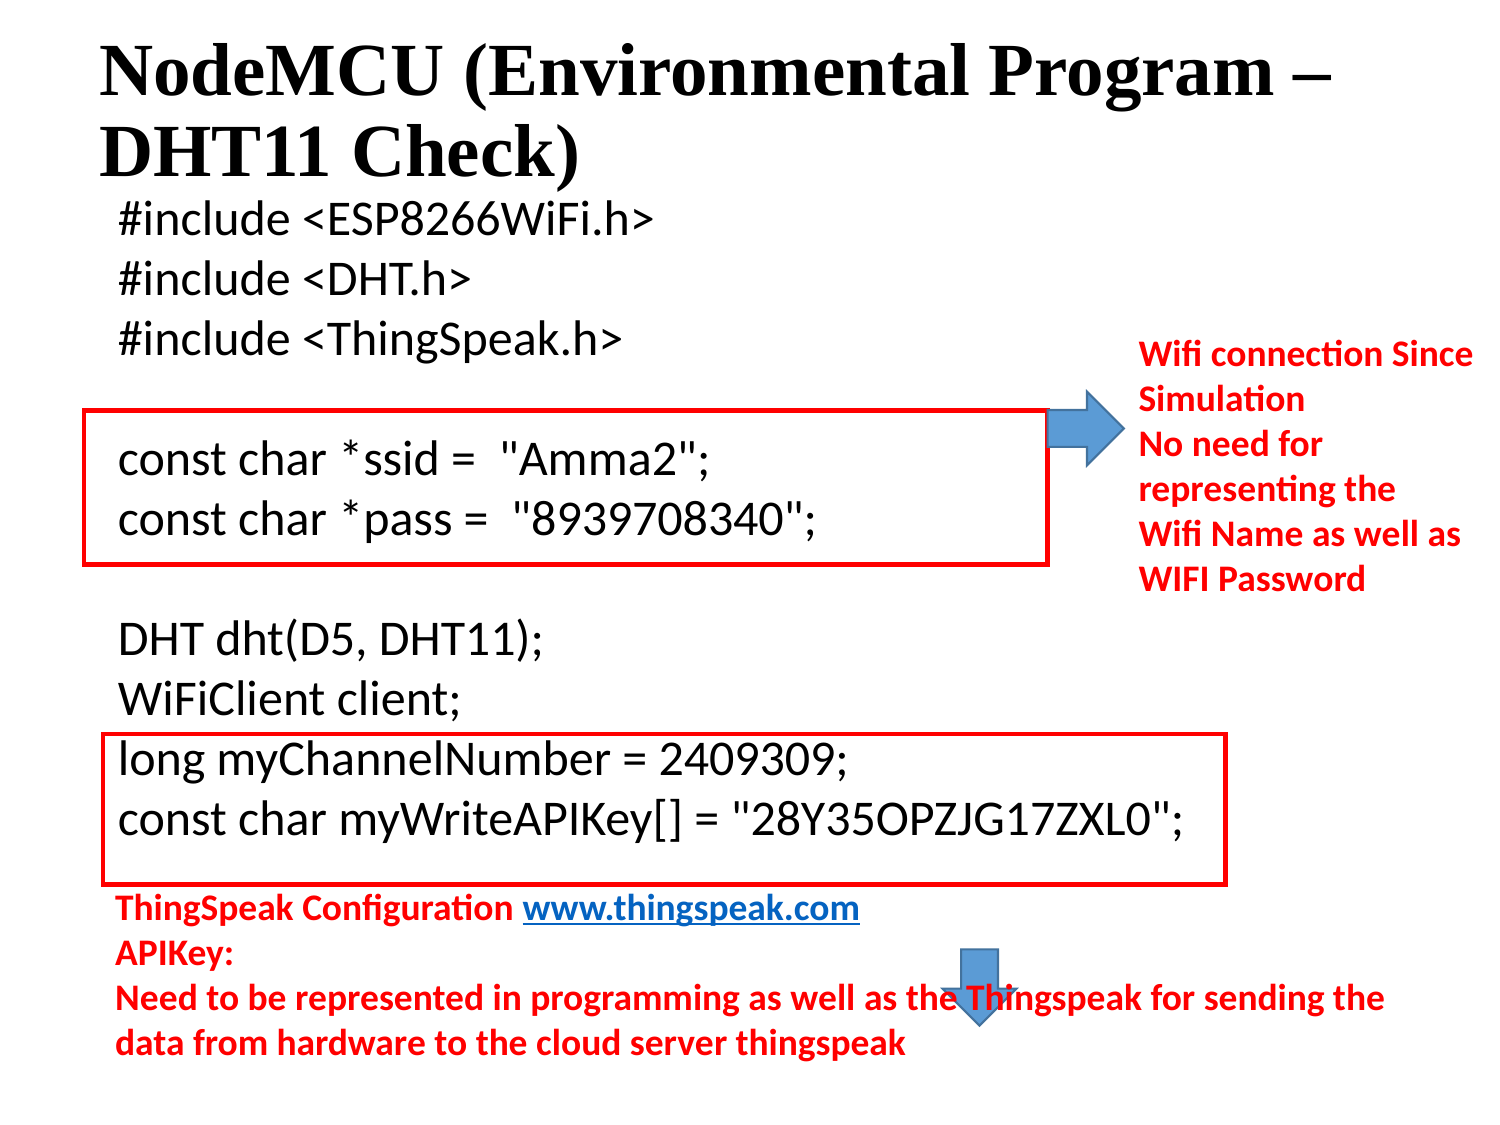

# NodeMCU (Environmental Program –DHT11 Check)
#include <ESP8266WiFi.h>
#include <DHT.h>
#include <ThingSpeak.h>

const char *ssid =  "Amma2";
const char *pass =  "8939708340";

DHT dht(D5, DHT11);
WiFiClient client;
long myChannelNumber = 2409309;
const char myWriteAPIKey[] = "28Y35OPZJG17ZXL0";

Wifi connection Since Simulation
No need for representing the
Wifi Name as well as WIFI Password

ThingSpeak Configuration www.thingspeak.com
APIKey:
Need to be represented in programming as well as the Thingspeak for sending the data from hardware to the cloud server thingspeak